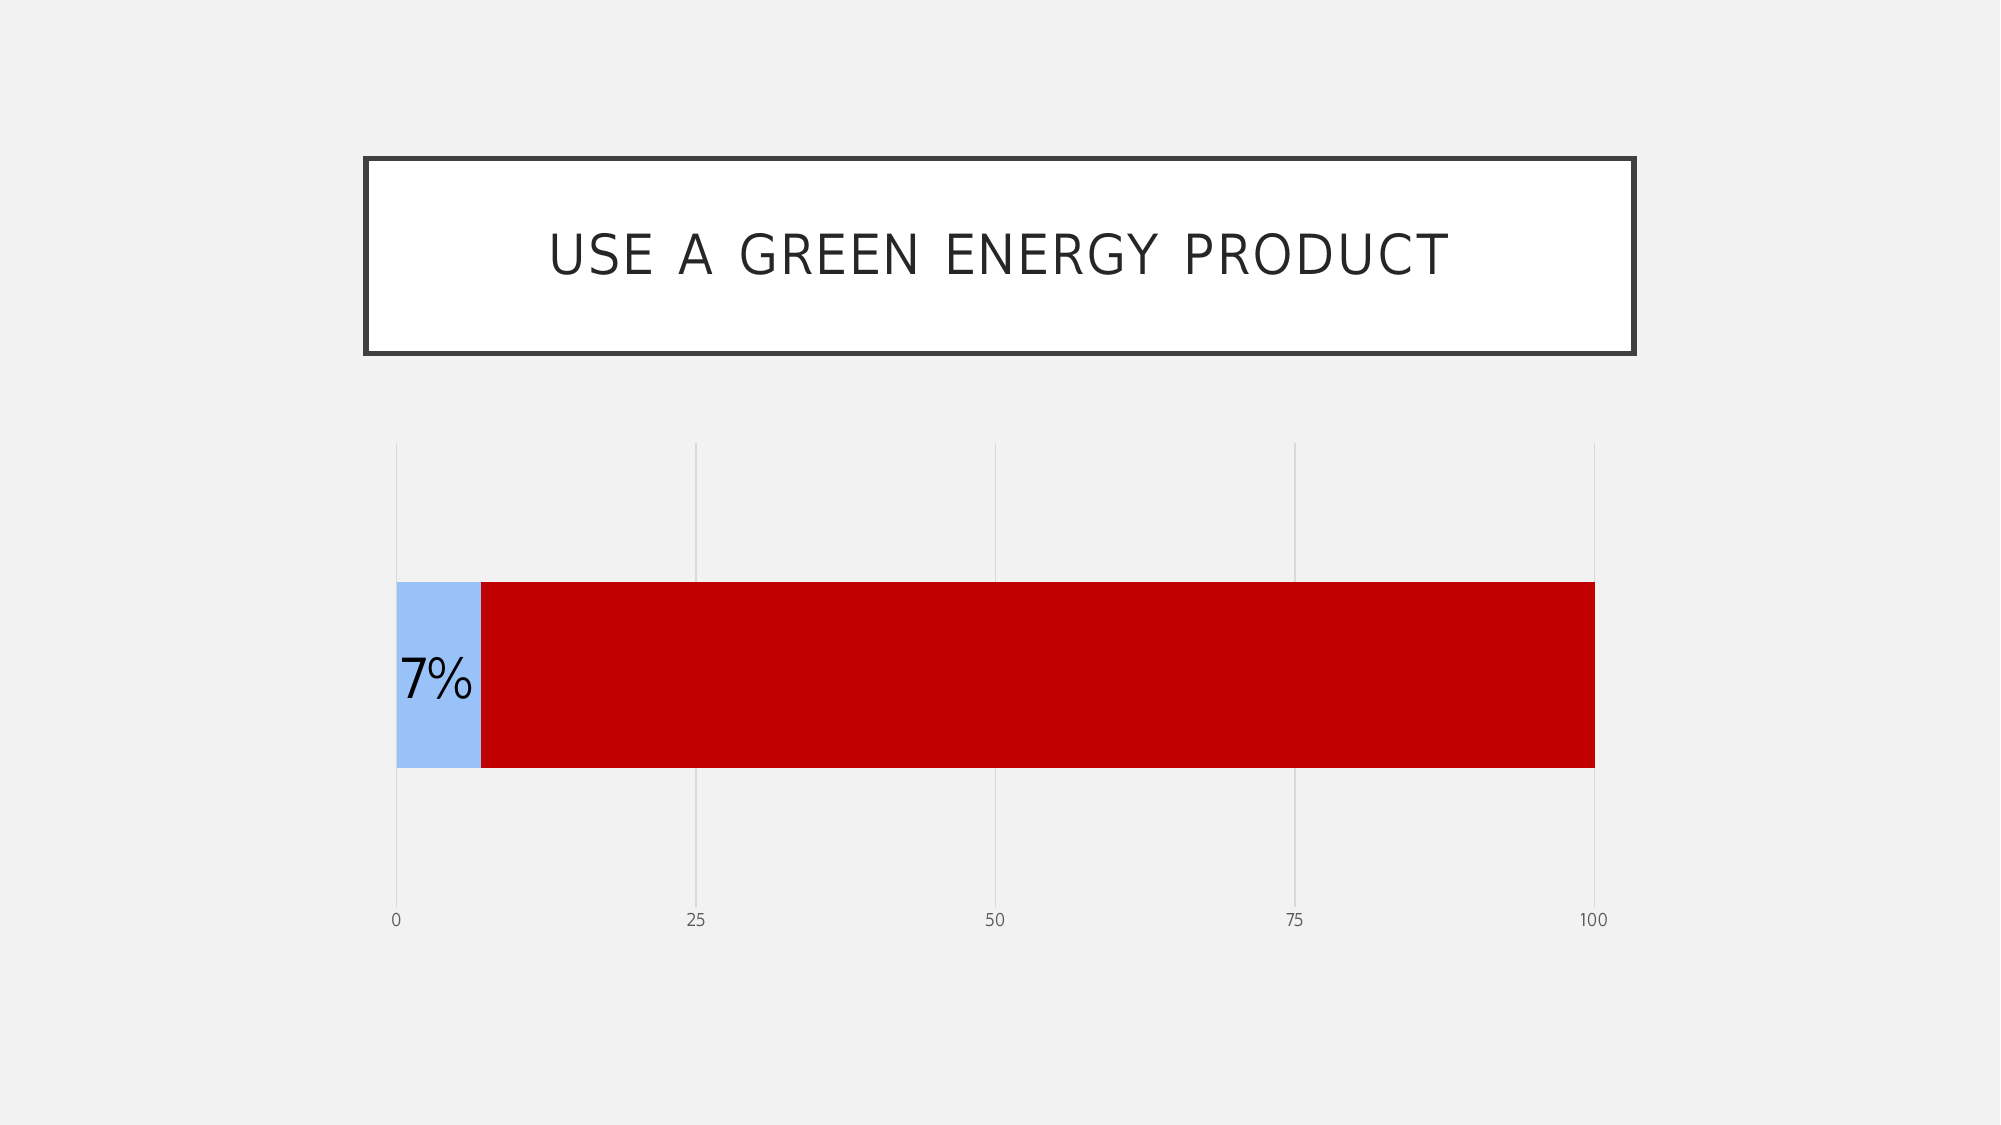

# USE A GREEN ENERGY PRODUCT

### Chart

| Category |  |  |
|---|---|---|
7%